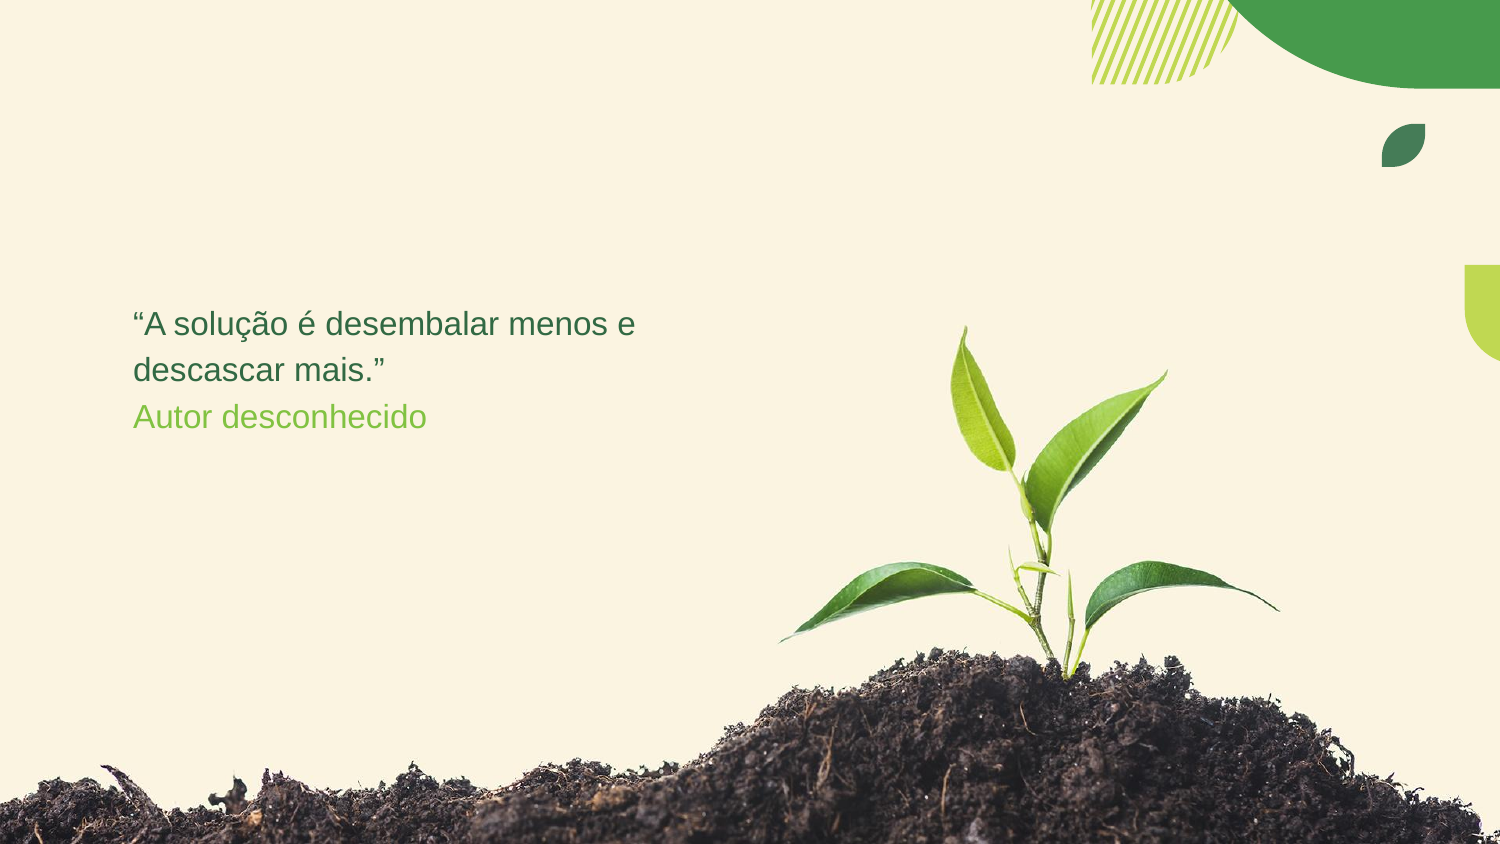

“A solução é desembalar menos e descascar mais.”
# Autor desconhecido